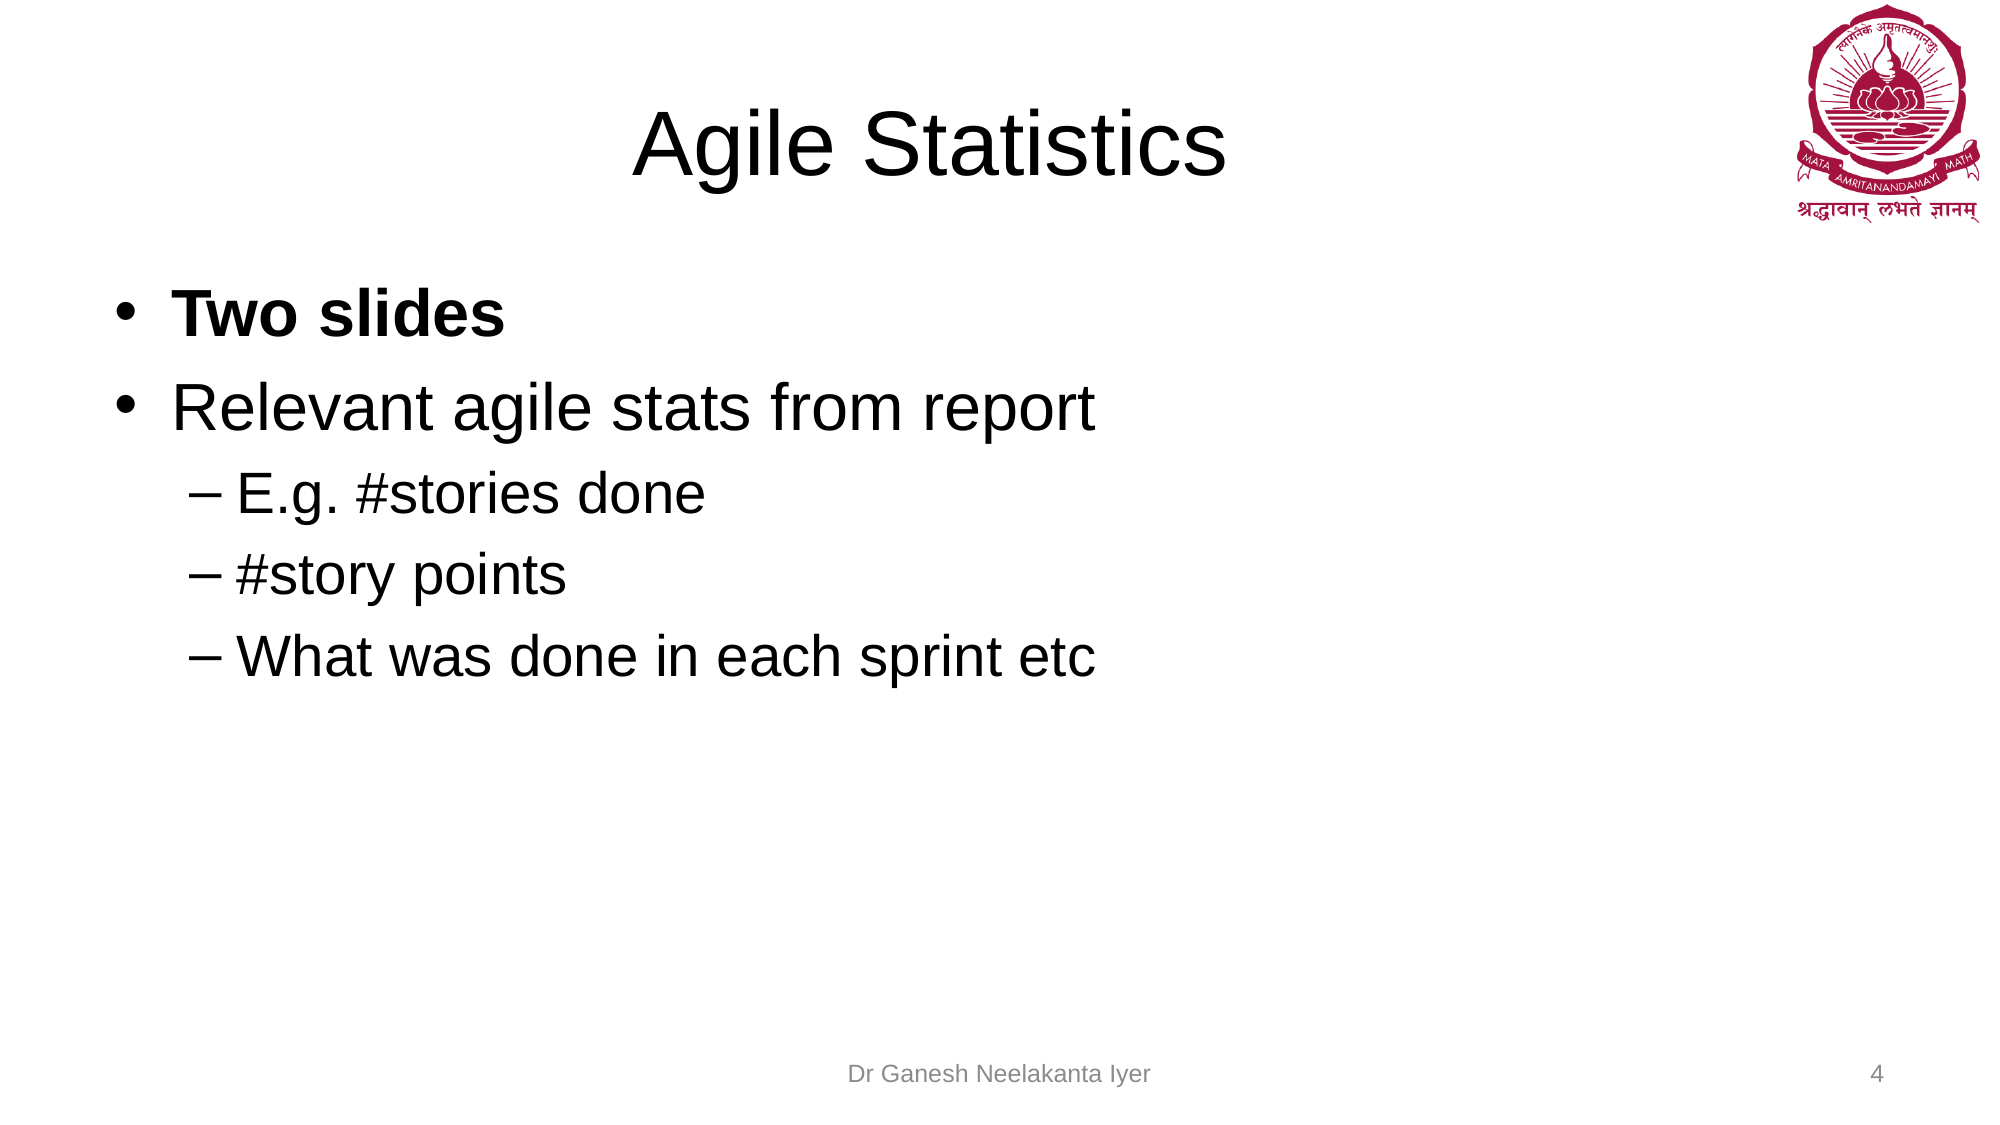

# Agile Statistics
Two slides
Relevant agile stats from report
E.g. #stories done
#story points
What was done in each sprint etc

Dr Ganesh Neelakanta Iyer
4